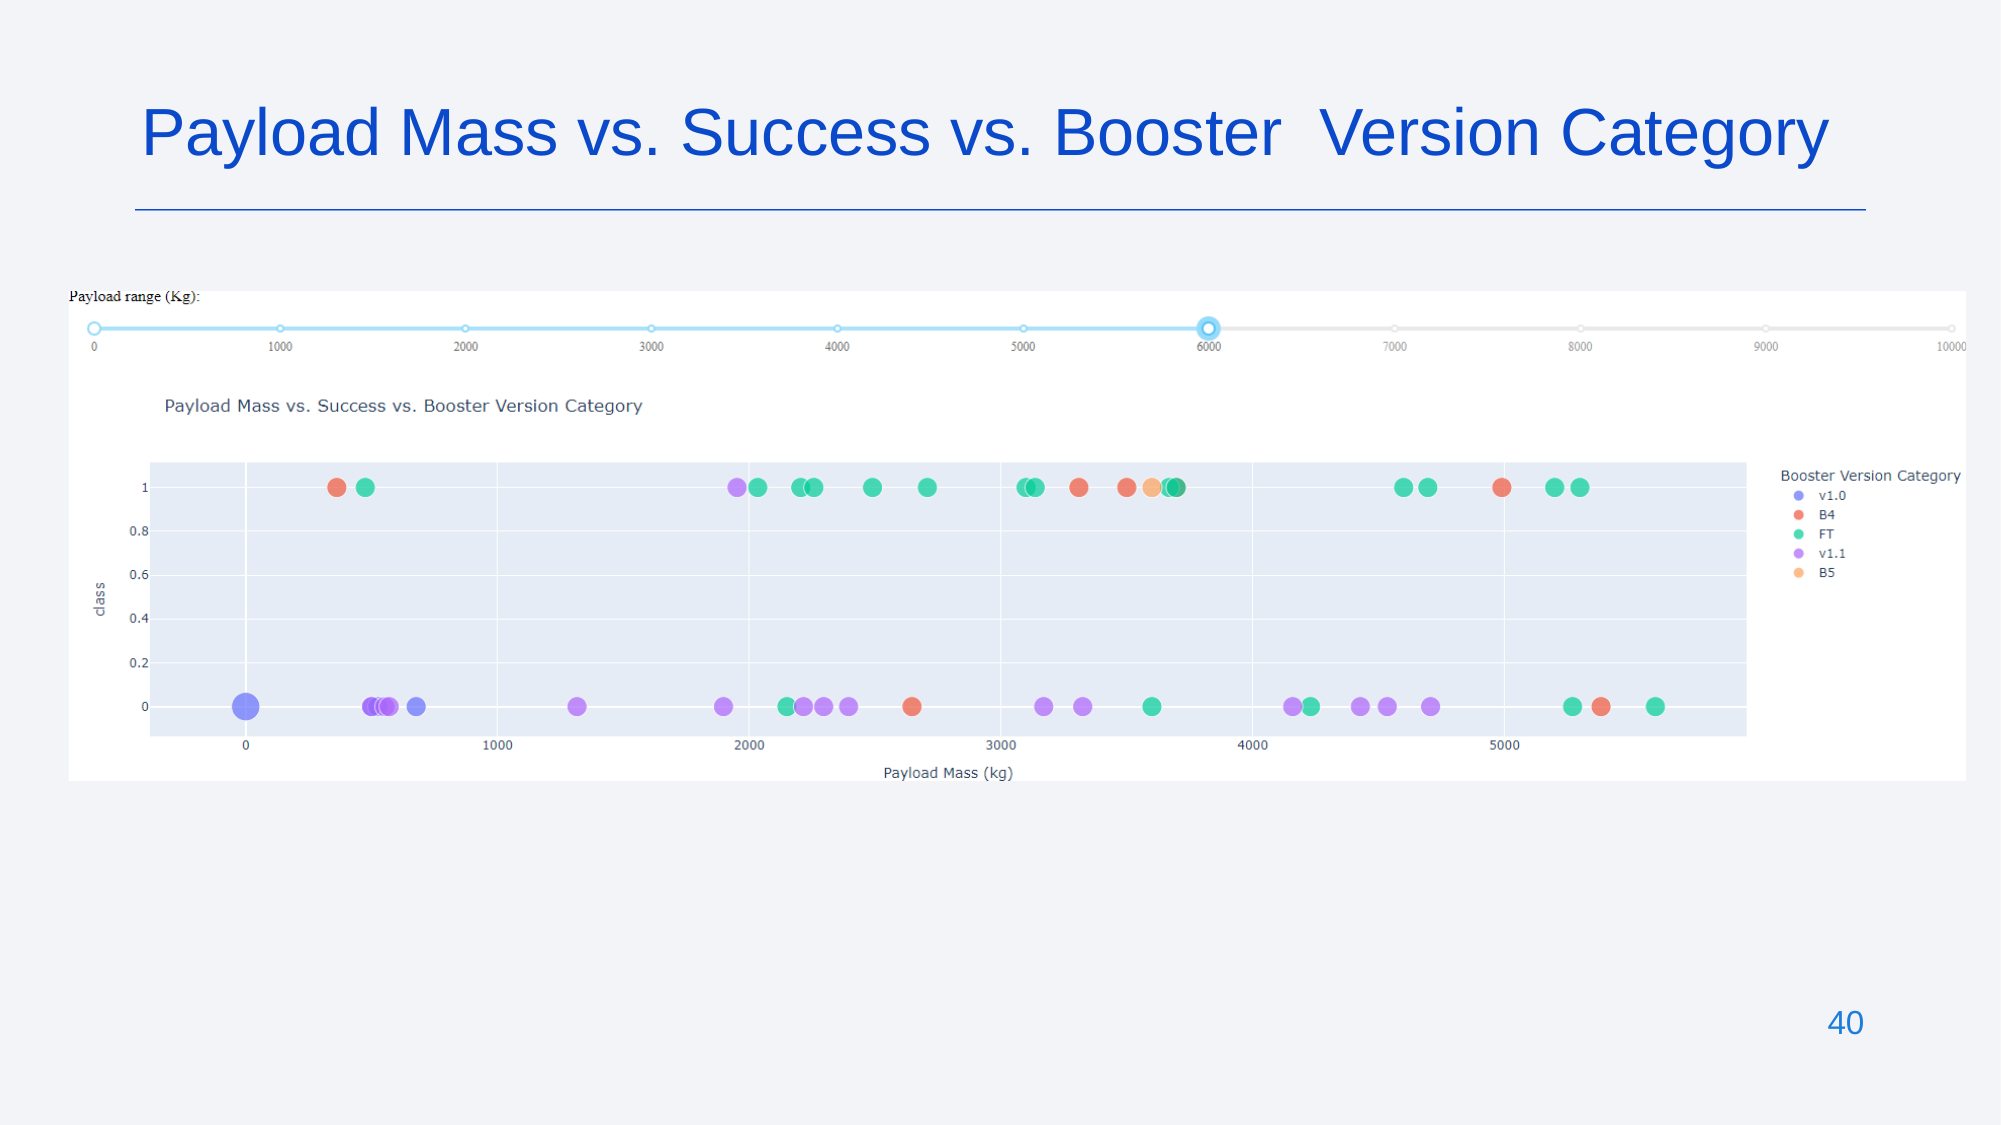

Payload Mass vs. Success vs. Booster  Version Category

40